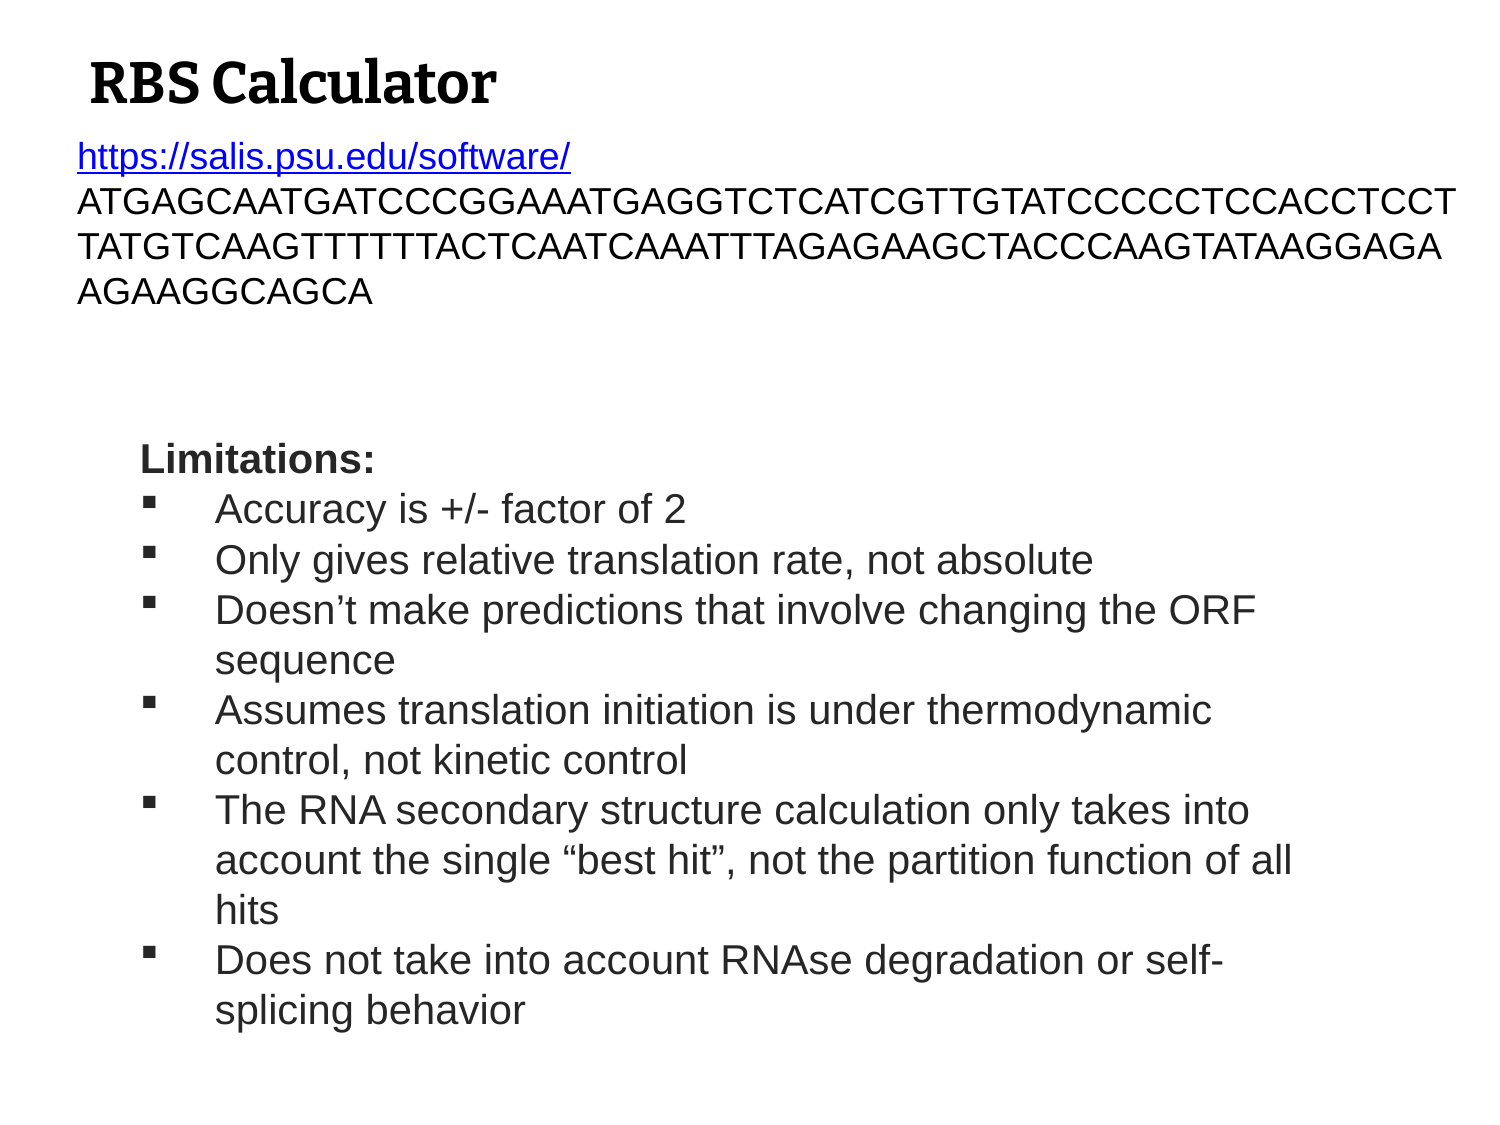

RBS Calculator
https://salis.psu.edu/software/
ATGAGCAATGATCCCGGAAATGAGGTCTCATCGTTGTATCCCCCTCCACCTCCTTATGTCAAGTTTTTTACTCAATCAAATTTAGAGAAGCTACCCAAGTATAAGGAGAAGAAGGCAGCA
Limitations:
Accuracy is +/- factor of 2
Only gives relative translation rate, not absolute
Doesn’t make predictions that involve changing the ORF sequence
Assumes translation initiation is under thermodynamic control, not kinetic control
The RNA secondary structure calculation only takes into account the single “best hit”, not the partition function of all hits
Does not take into account RNAse degradation or self-splicing behavior